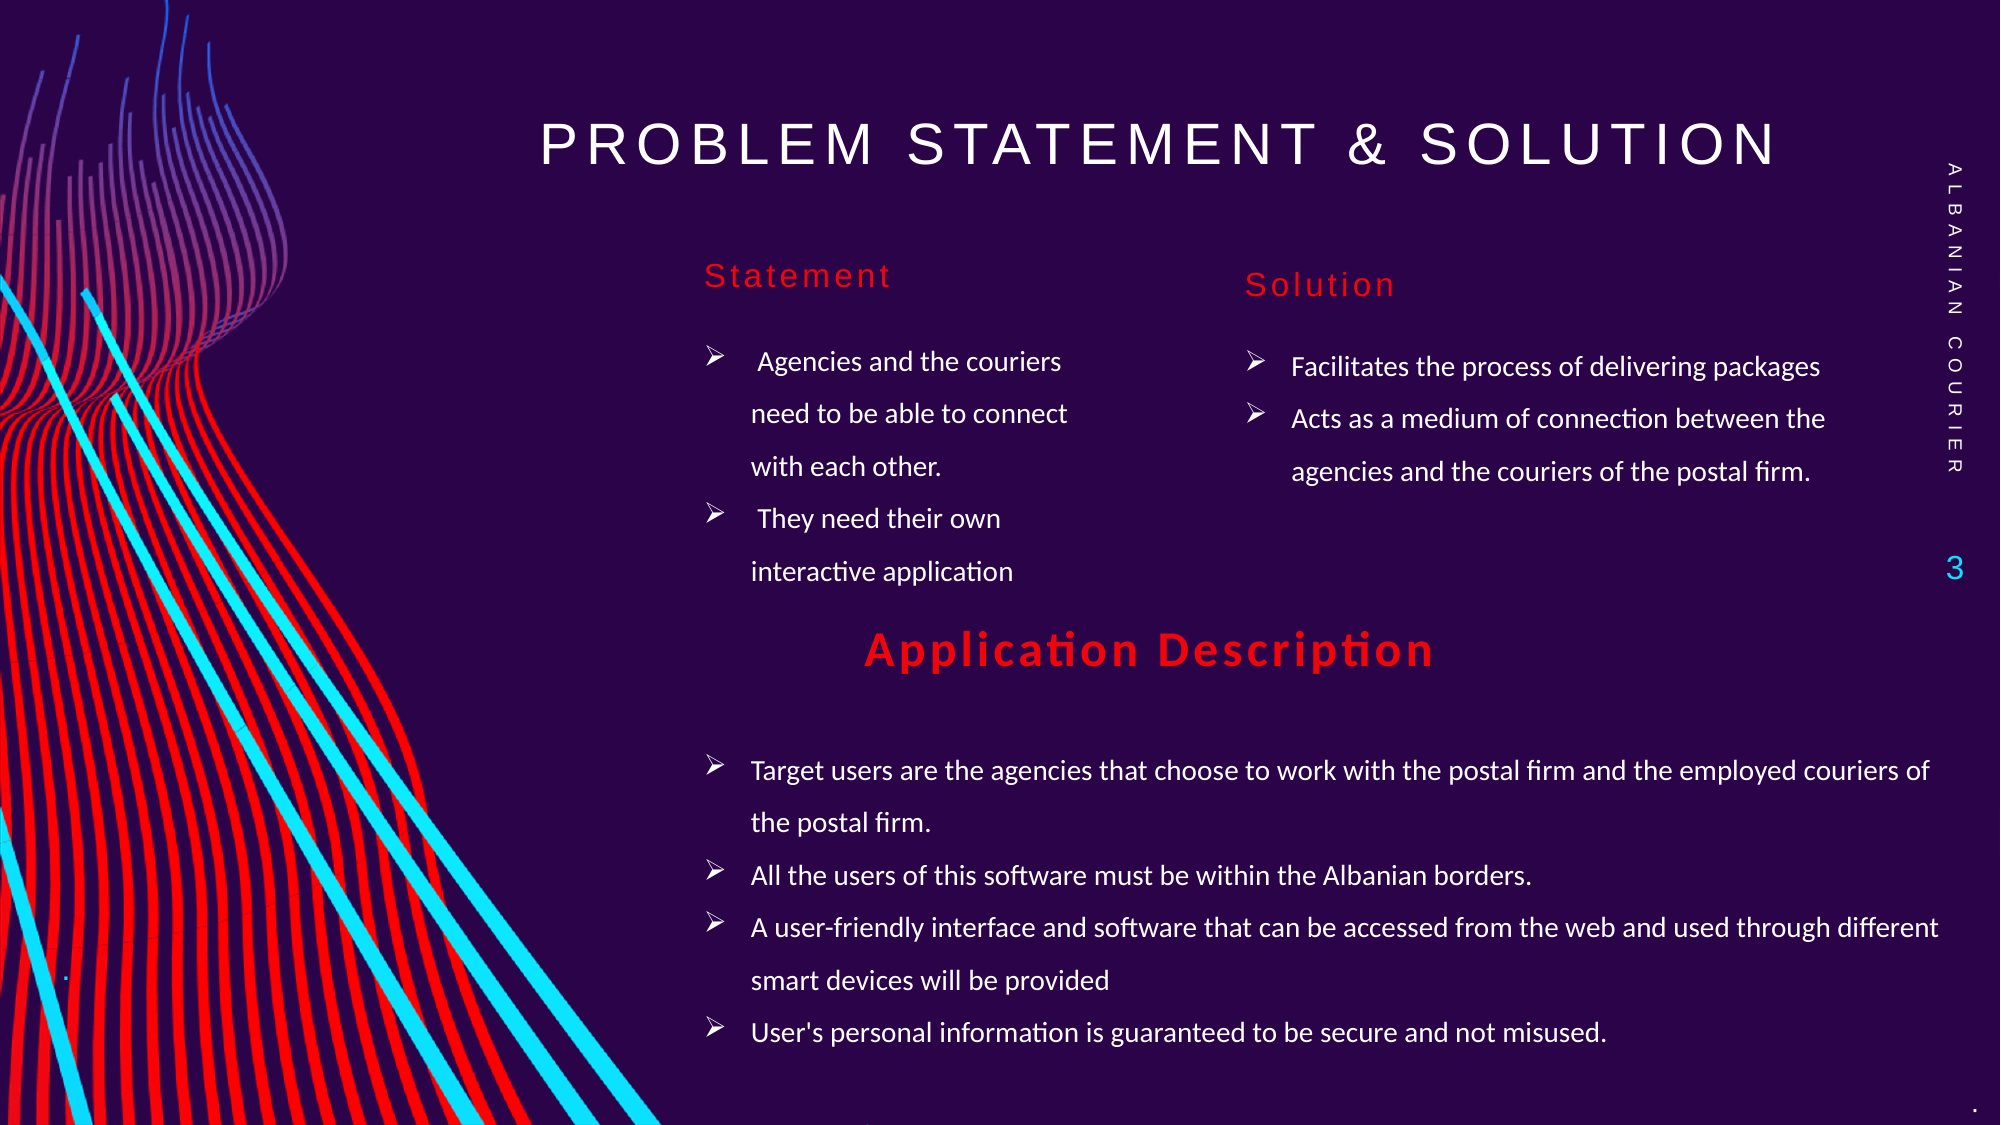

# Problem Statement & solution
Albanian Courier
Statement
Solution
 Agencies and the couriers need to be able to connect with each other.
 They need their own interactive application
Facilitates the process of delivering packages
Acts as a medium of connection between the agencies and the couriers of the postal firm.
3
Application Description
Target users are the agencies that choose to work with the postal firm and the employed couriers of the postal firm.
All the users of this software must be within the Albanian borders.
A user-friendly interface and software that can be accessed from the web and used through different smart devices will be provided
User's personal information is guaranteed to be secure and not misused.

.
.